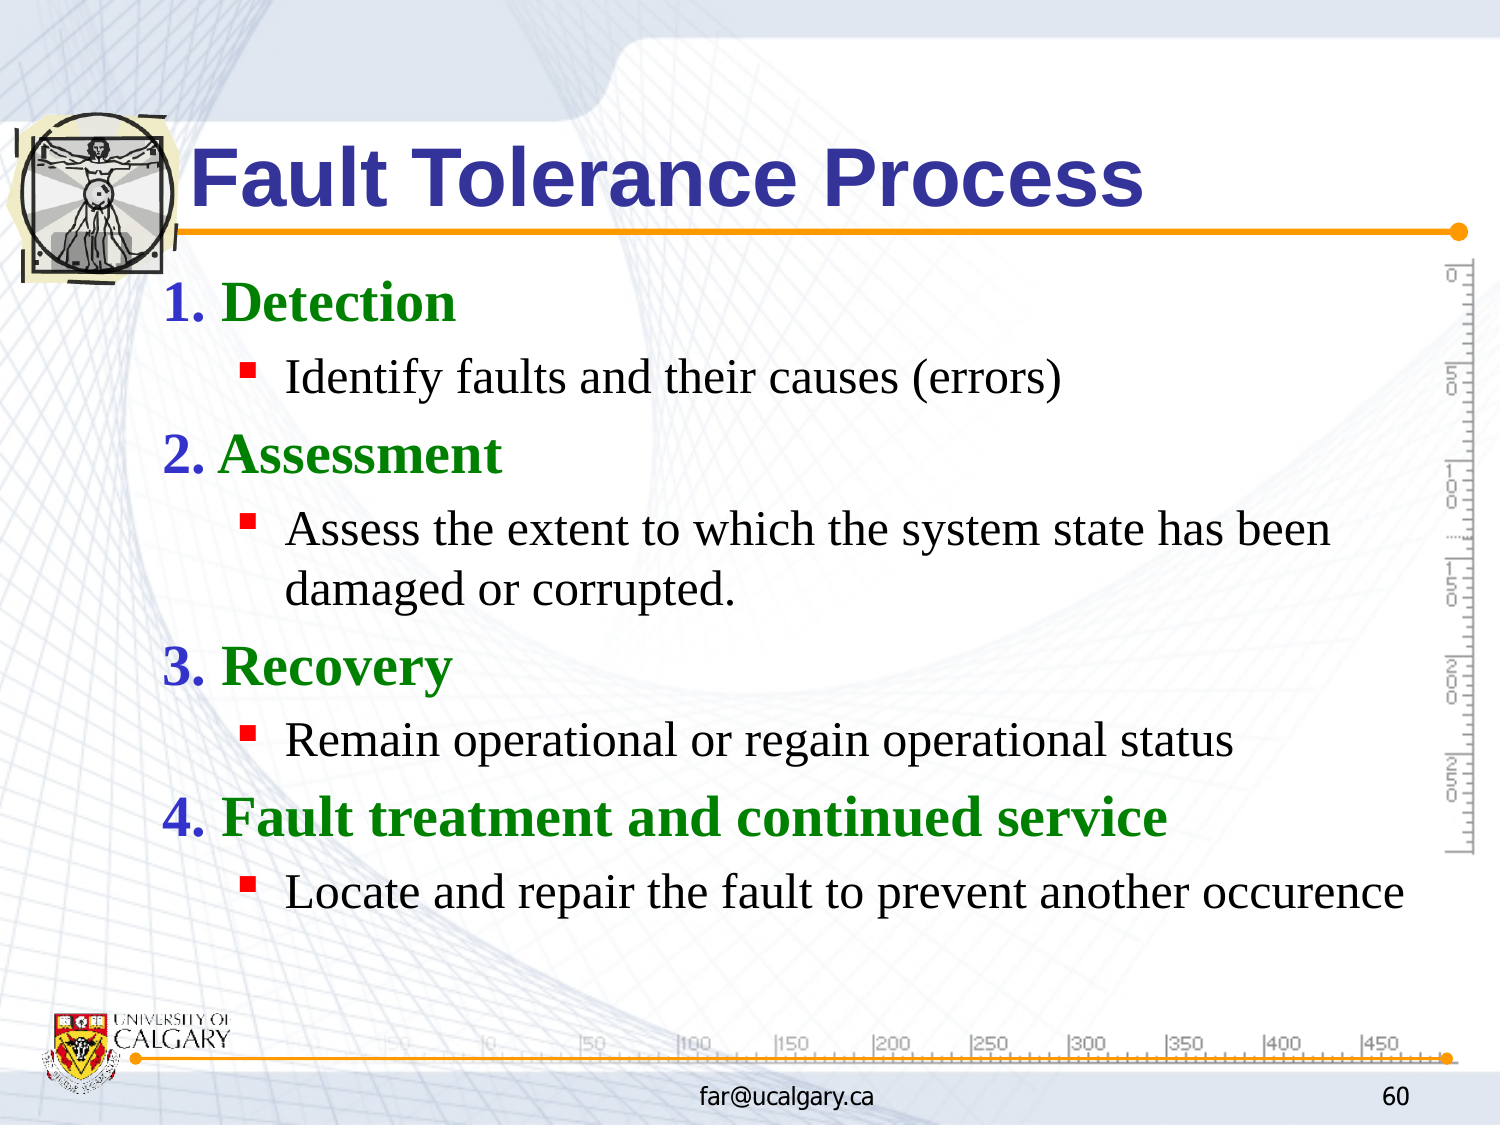

# Fault Tolerance Process
1. Detection
Identify faults and their causes (errors)
2. Assessment
Assess the extent to which the system state has been damaged or corrupted.
3. Recovery
Remain operational or regain operational status
4. Fault treatment and continued service
Locate and repair the fault to prevent another occurence
far@ucalgary.ca
60